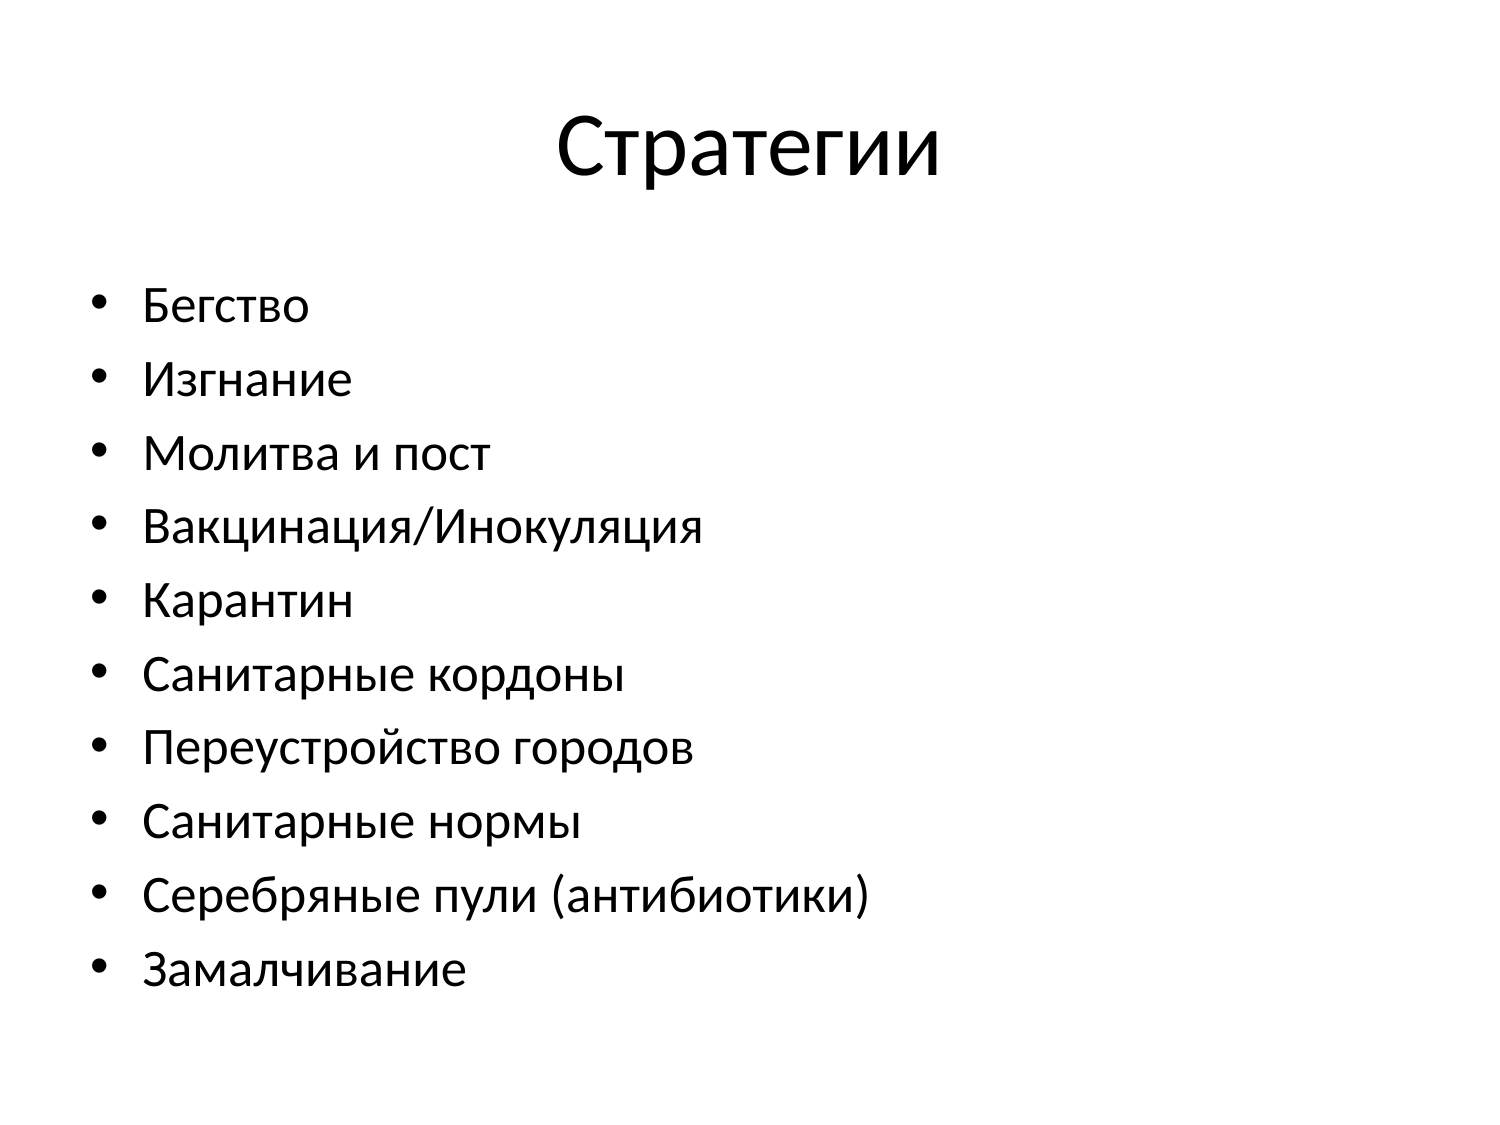

# Стратегии
Бегство
Изгнание
Молитва и пост
Вакцинация/Инокуляция
Карантин
Санитарные кордоны
Переустройство городов
Санитарные нормы
Серебряные пули (антибиотики)
Замалчивание